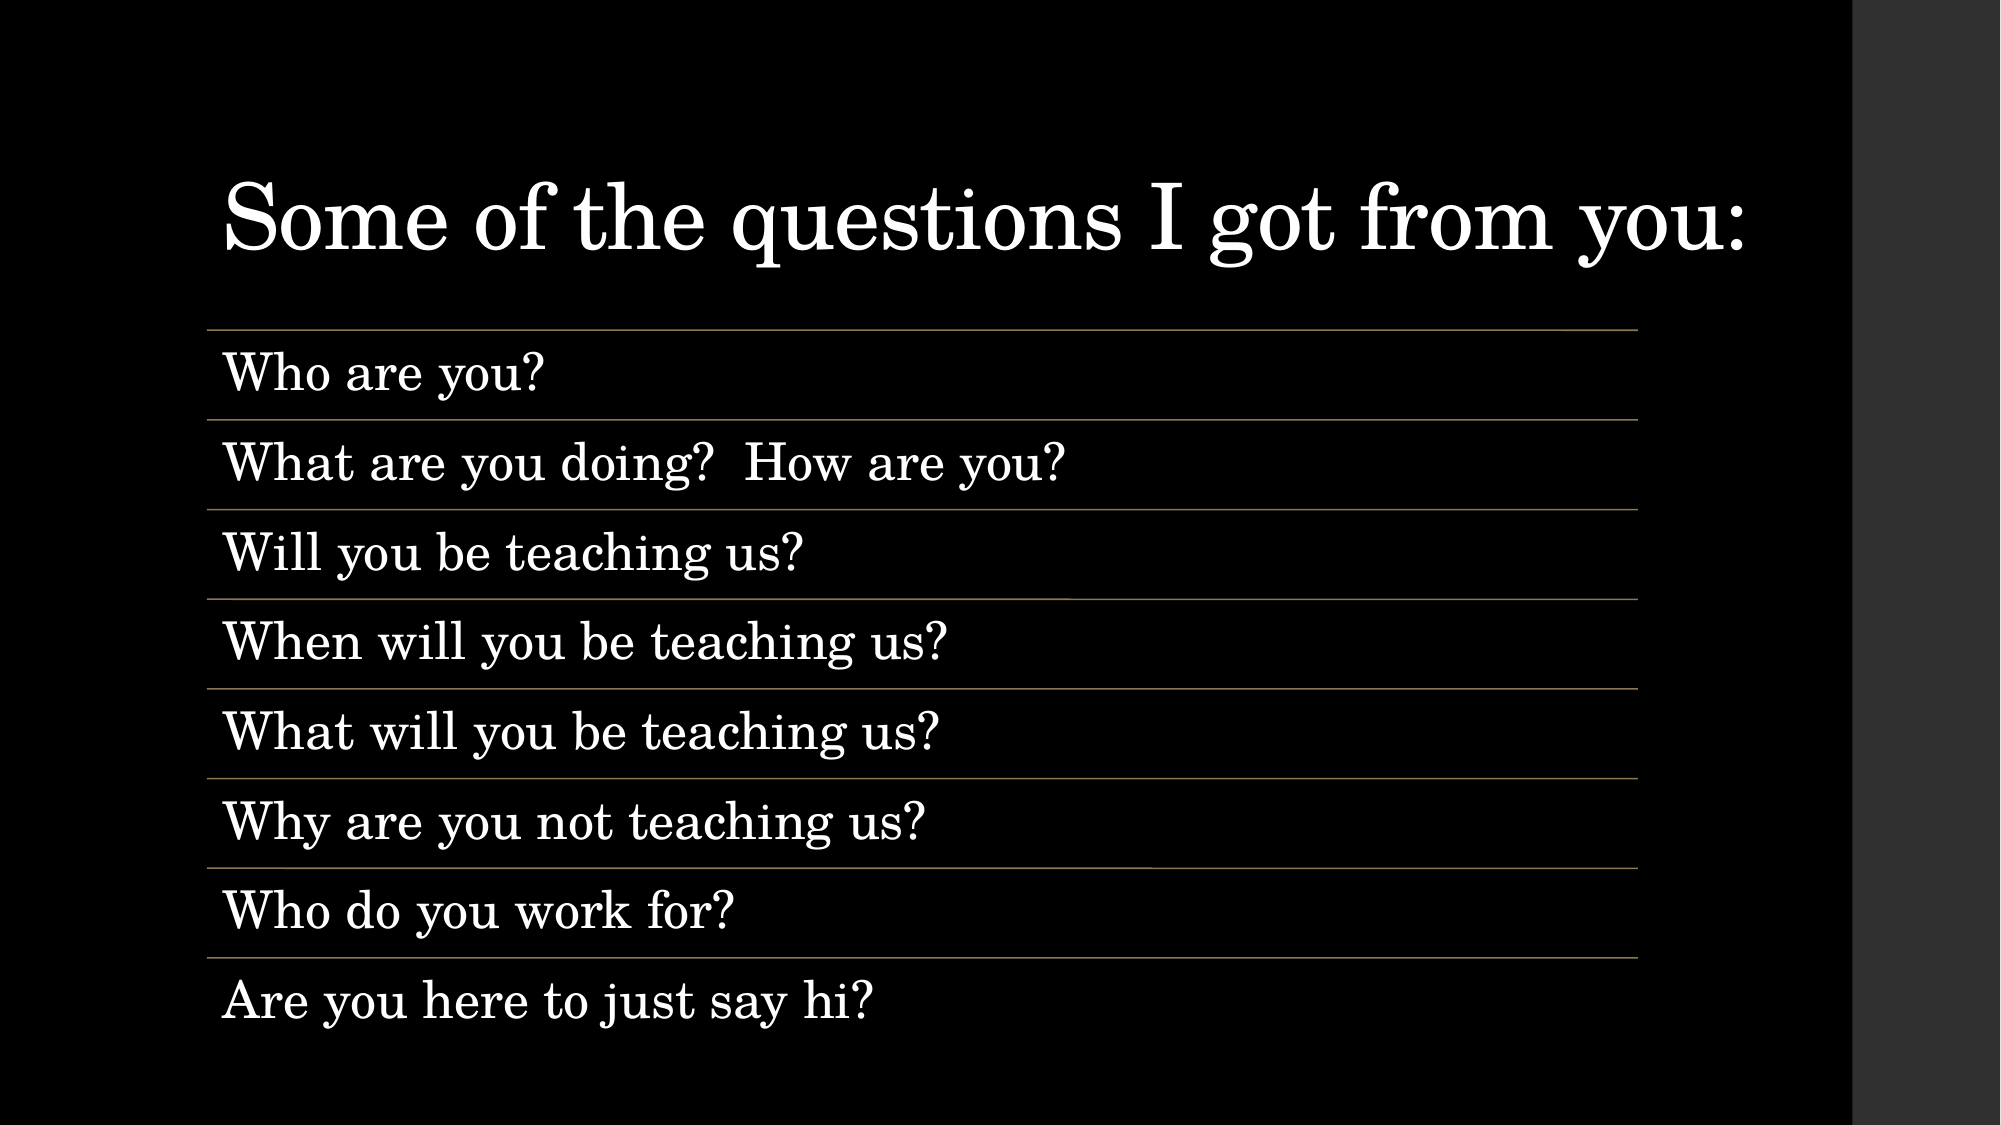

# Some of the questions I got from you:
Who are you?
What are you doing?  How are you?
Will you be teaching us?
When will you be teaching us?
What will you be teaching us?
Why are you not teaching us?
Who do you work for?
Are you here to just say hi?